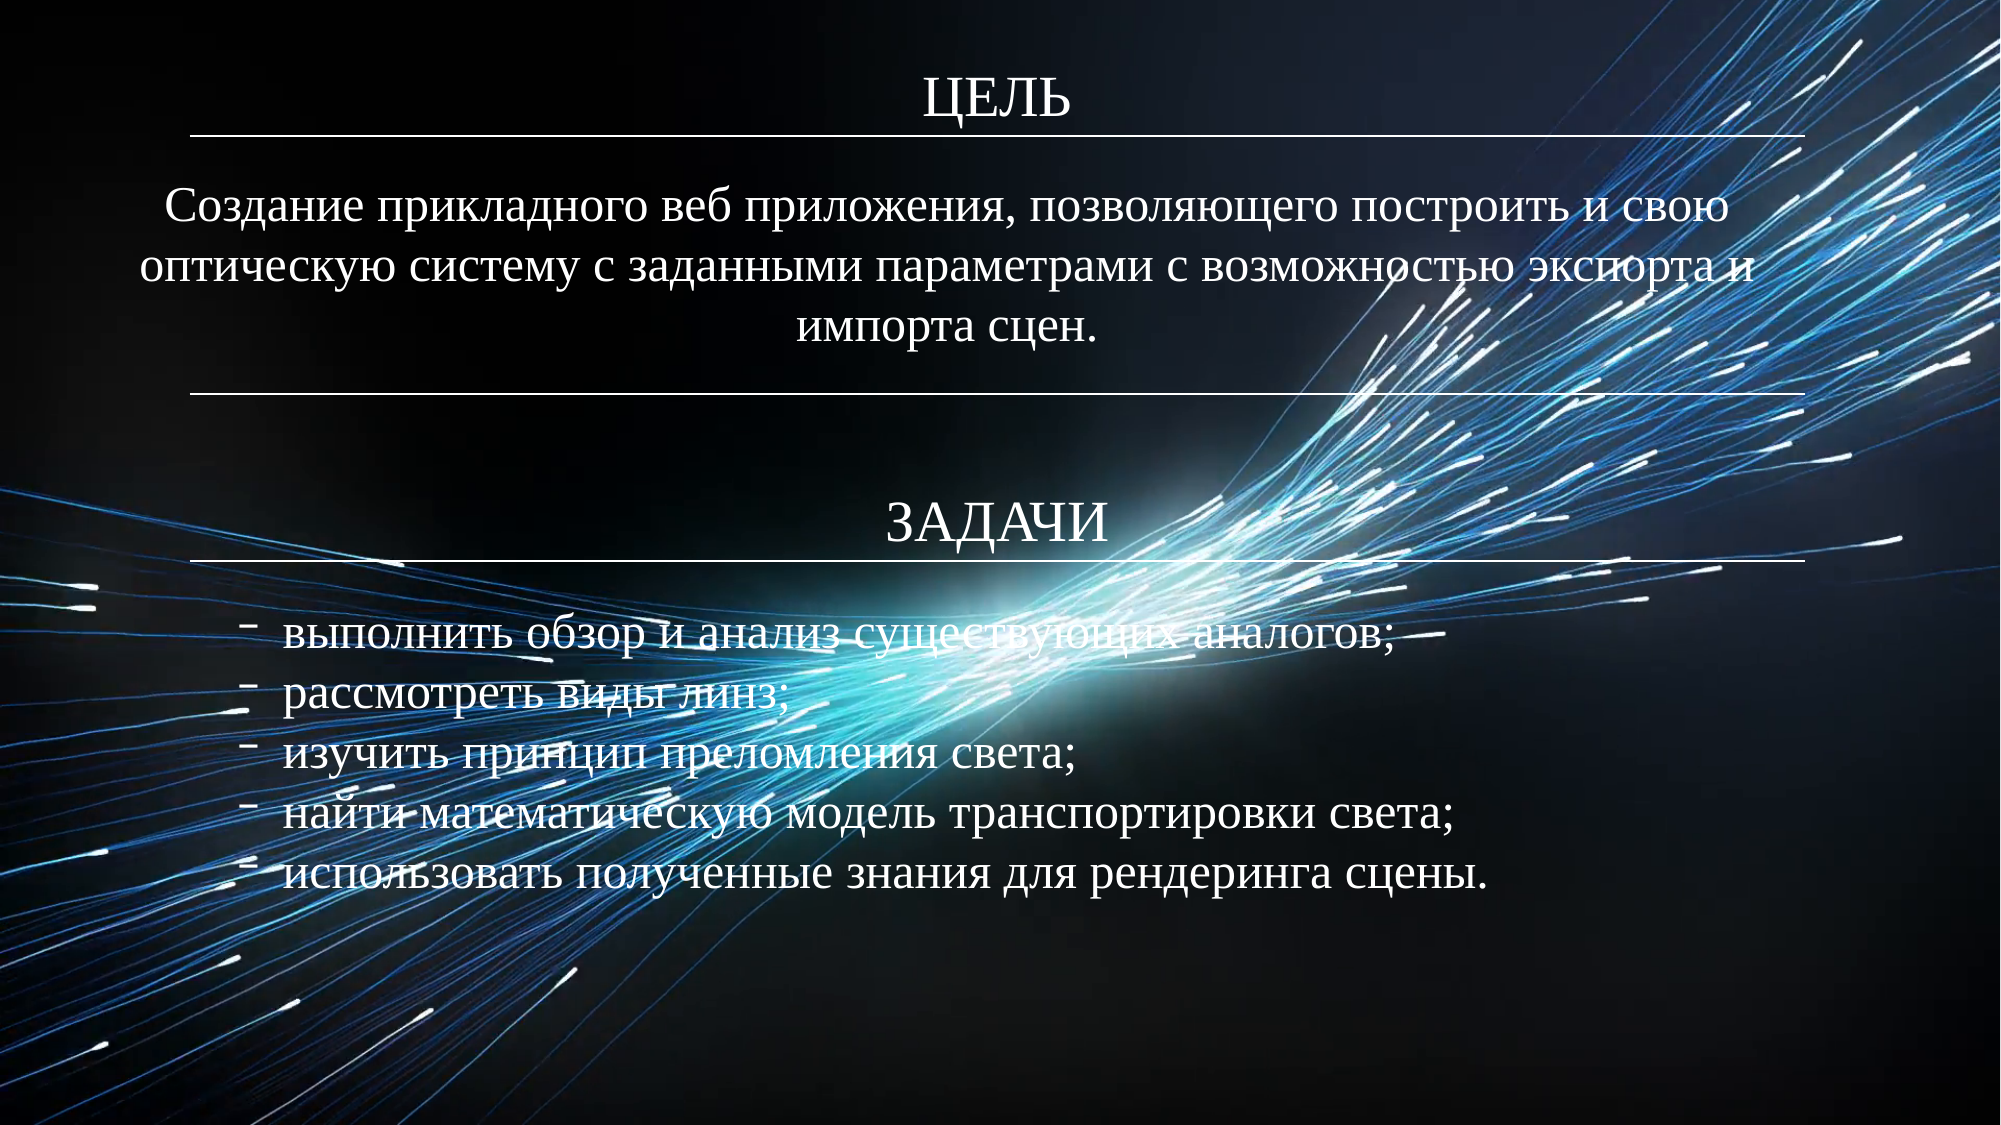

ЦЕЛЬ
Создание прикладного веб приложения, позволяющего построить и свою оптическую систему с заданными параметрами с возможностью экспорта и импорта сцен.

ЗАДАЧИ
выполнить обзор и анализ существующих аналогов;
рассмотреть виды линз;
изучить принцип преломления света;
найти математическую модель транспортировки света;
использовать полученные знания для рендеринга сцены.